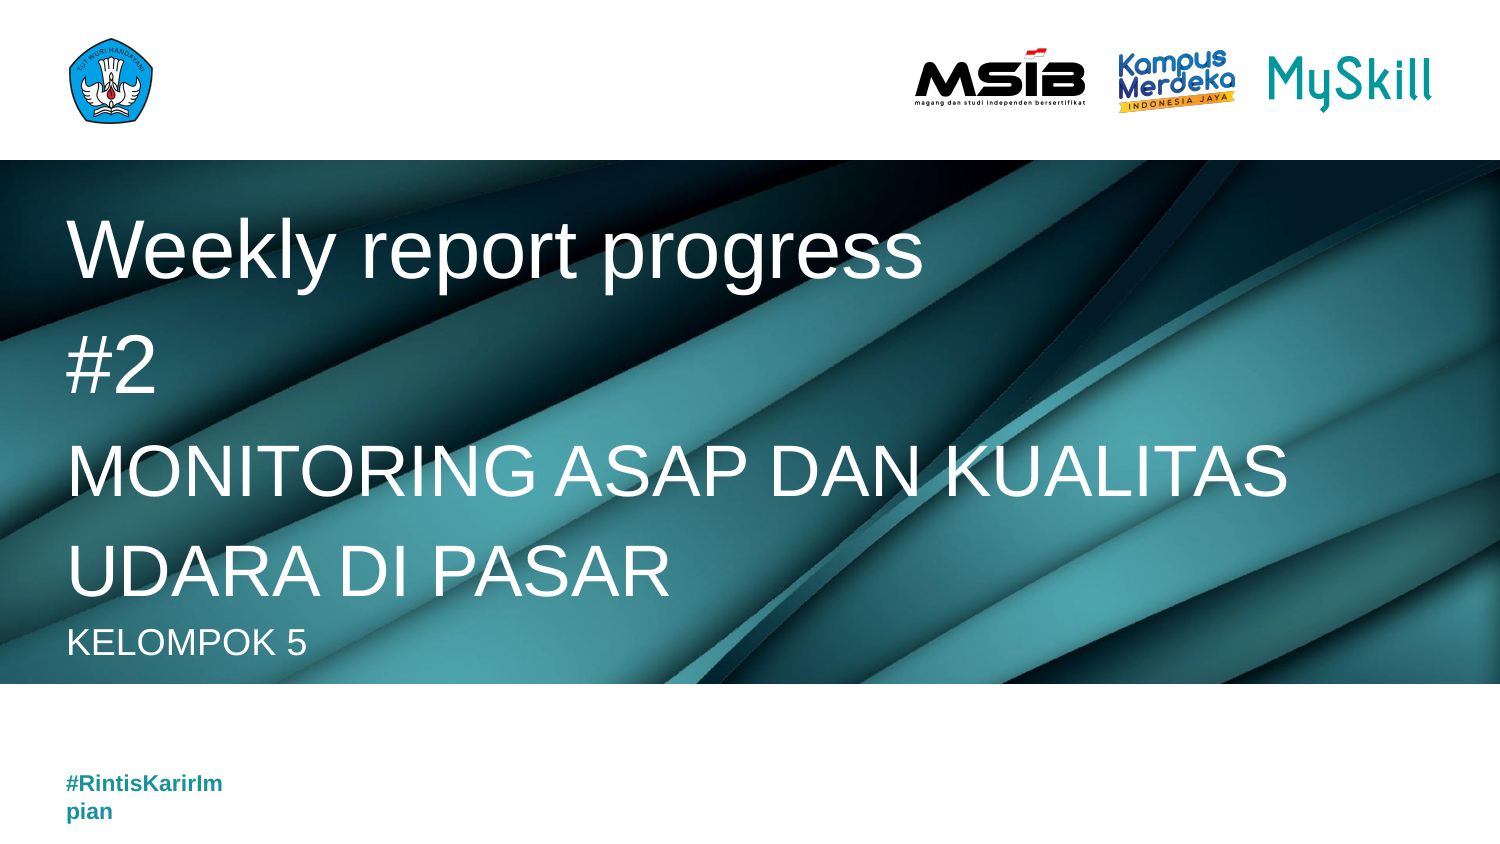

# Weekly report progress #2
MONITORING ASAP DAN KUALITAS UDARA DI PASAR
KELOMPOK 5